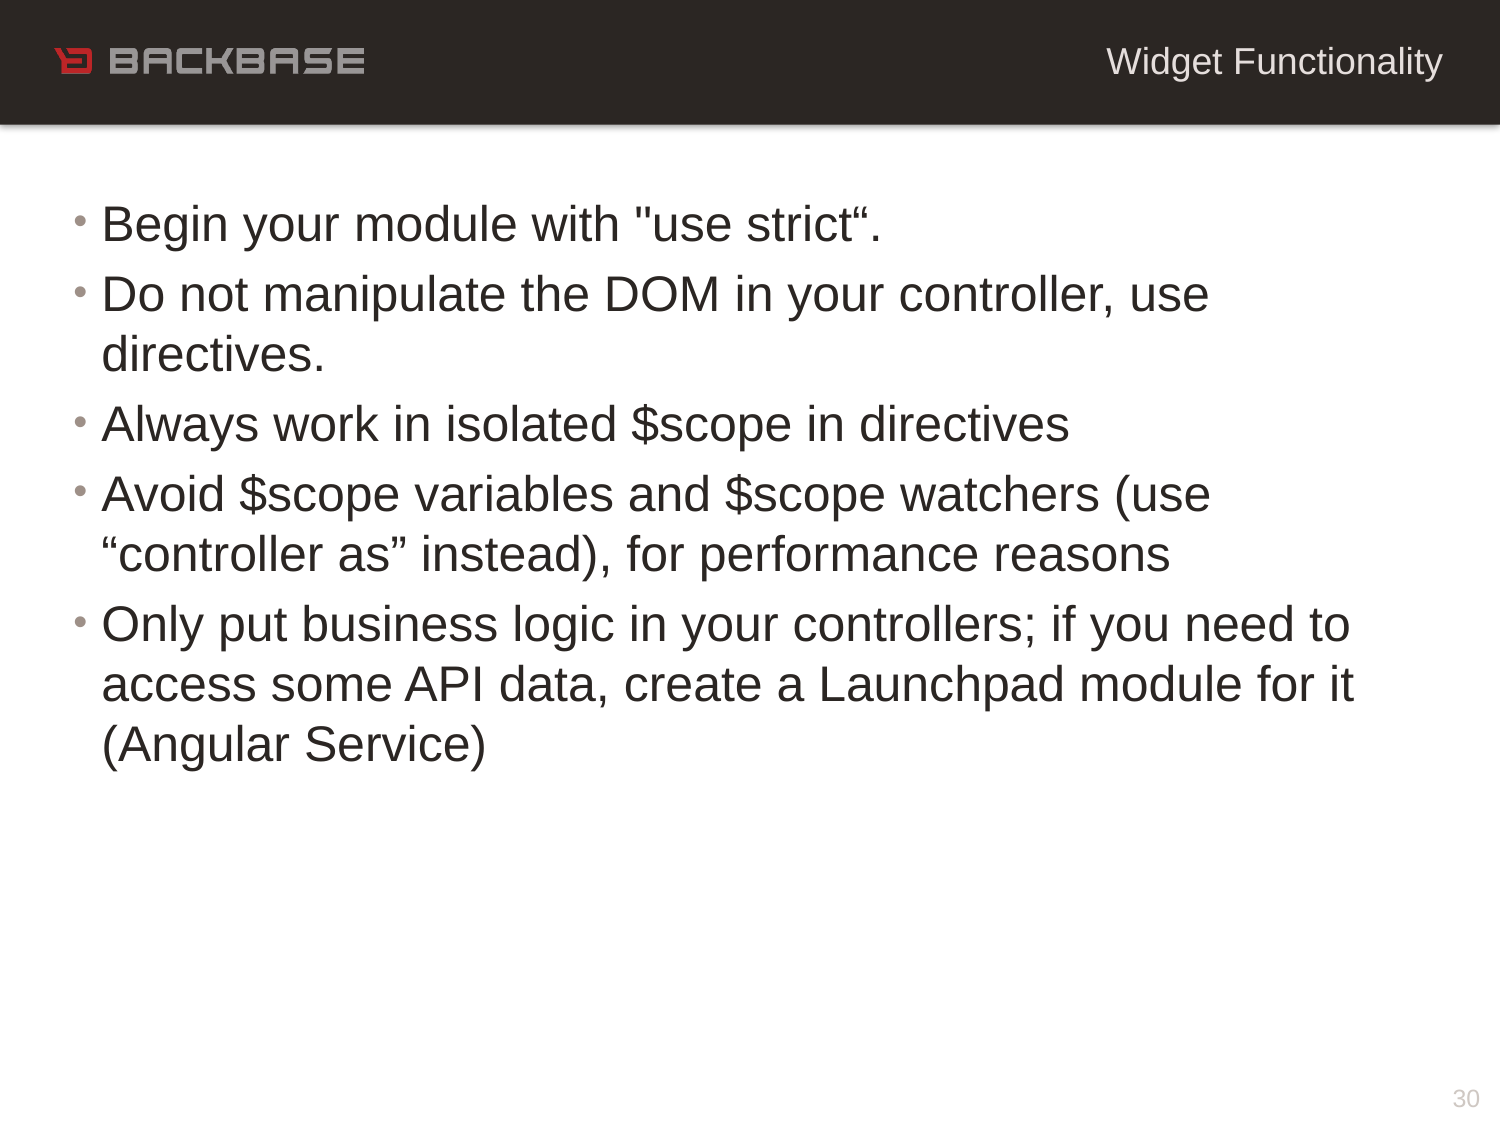

Widget Functionality

Begin your module with "use strict“.
Do not manipulate the DOM in your controller, use directives.
Always work in isolated $scope in directives
Avoid $scope variables and $scope watchers (use “controller as” instead), for performance reasons
Only put business logic in your controllers; if you need to access some API data, create a Launchpad module for it (Angular Service)

30